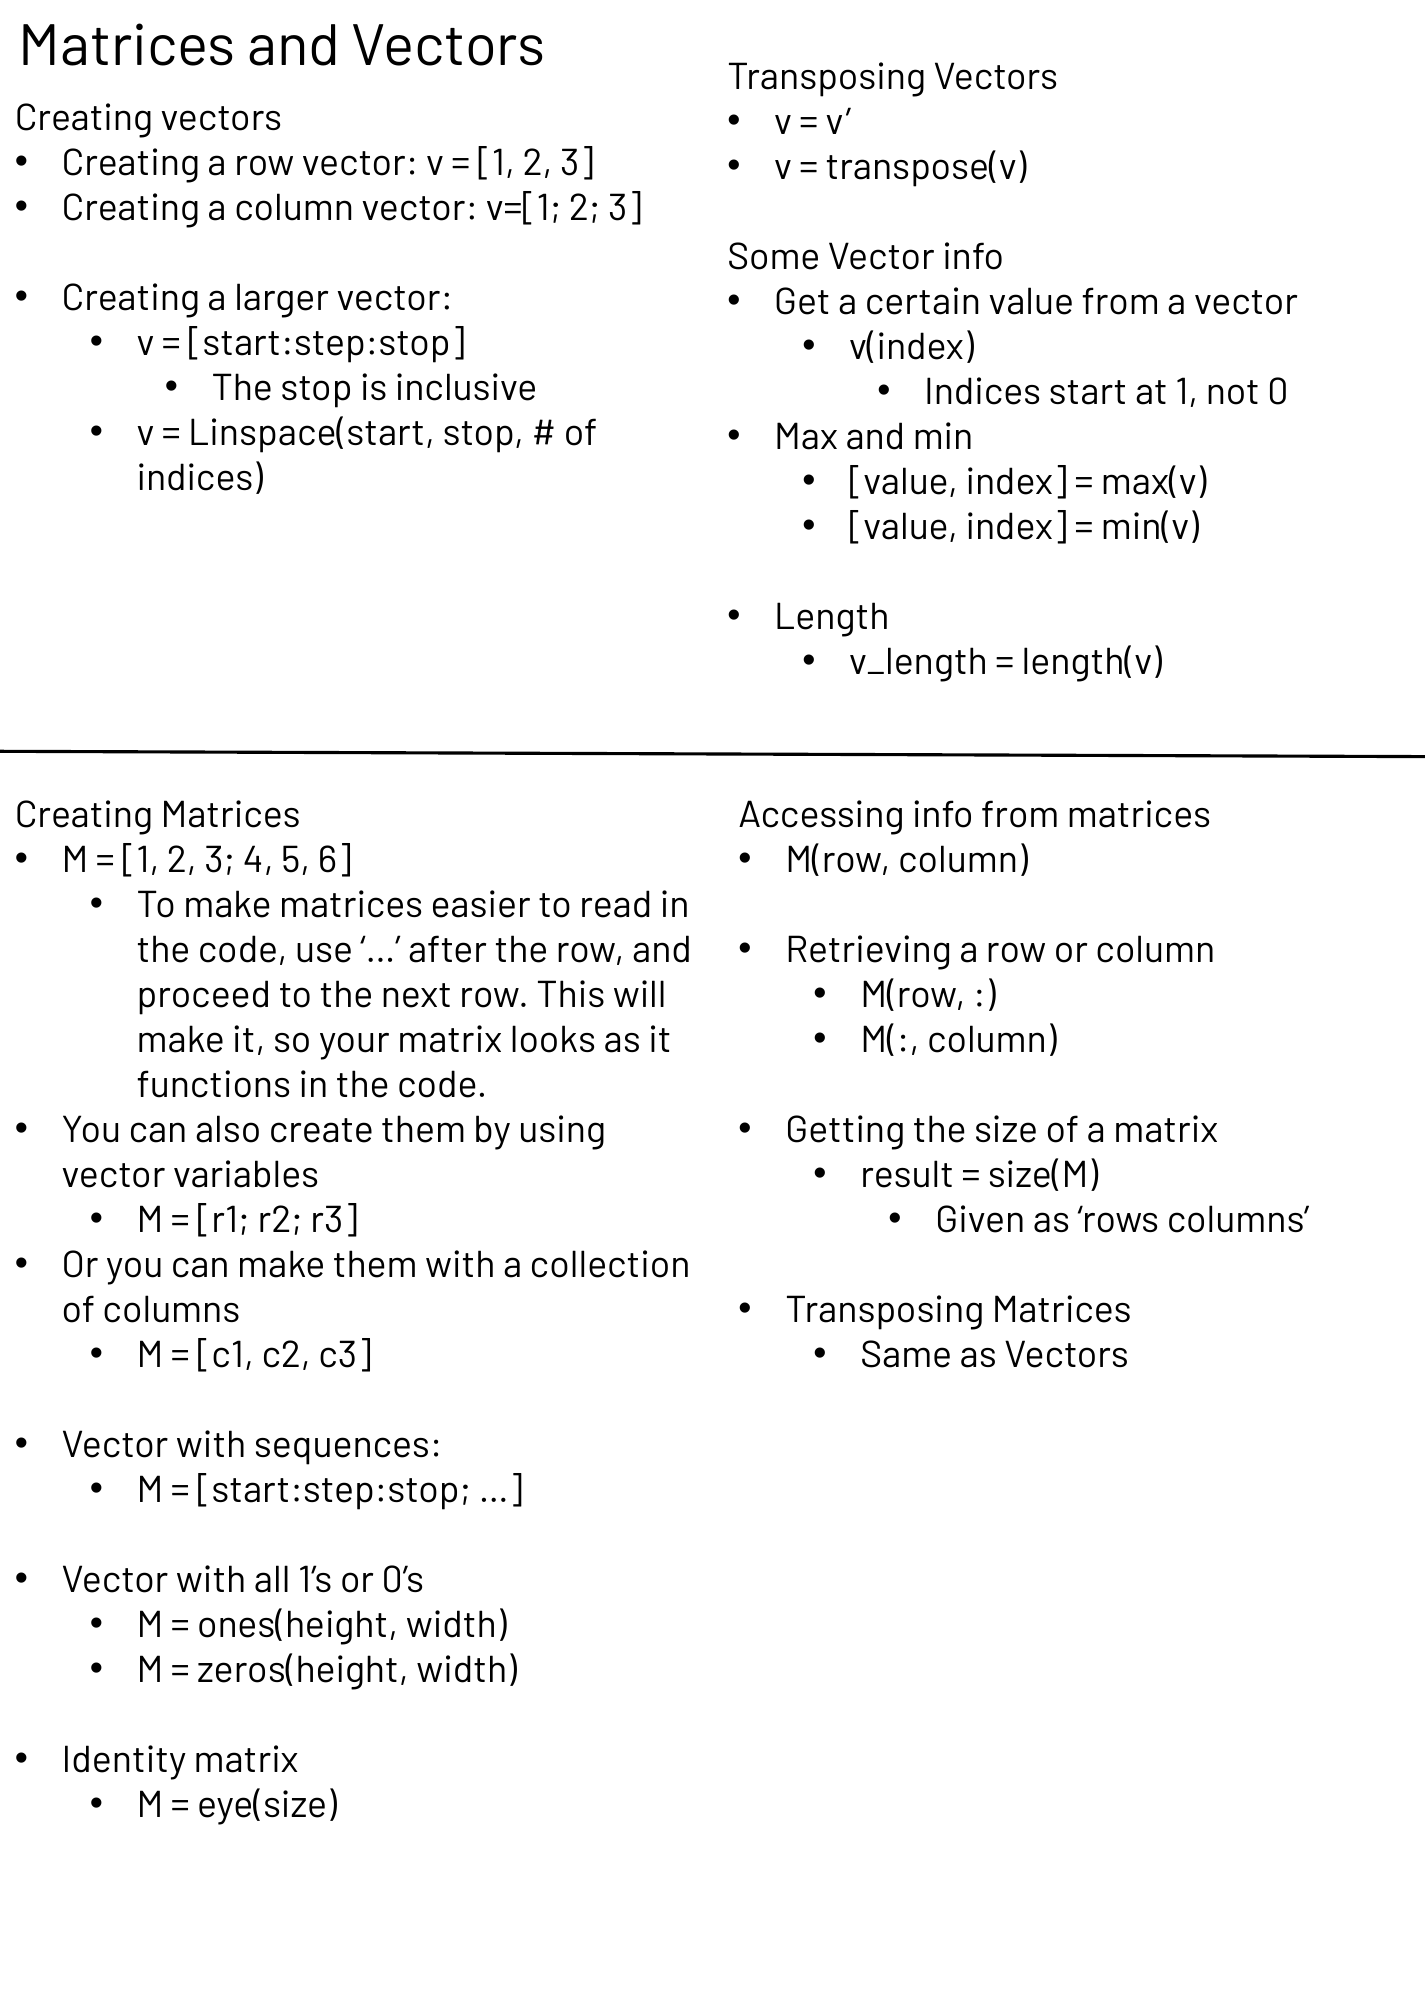

Matrices and Vectors

Transposing Vectors
v = v’
v = transpose(v)

Some Vector info
Get a certain value from a vector
v(index)
Indices start at 1, not 0
Max and min
[value, index] = max(v)
[value, index] = min(v)

Length
v_length = length(v)
Creating vectors
Creating a row vector: v = [1, 2, 3]
Creating a column vector: v=[1; 2; 3]

Creating a larger vector:
v = [start:step:stop]
The stop is inclusive
v = Linspace(start, stop, # of indices)

Creating Matrices
M = [1, 2, 3; 4, 5, 6]
To make matrices easier to read in the code, use ‘…’ after the row, and proceed to the next row. This will make it, so your matrix looks as it functions in the code.
You can also create them by using vector variables
M = [r1; r2; r3]
Or you can make them with a collection of columns
M = [c1, c2, c3]

Vector with sequences:
M = [start:step:stop; …]

Vector with all 1’s or 0’s
M = ones(height, width)
M = zeros(height, width)

Identity matrix
M = eye(size)

Accessing info from matrices
M(row, column)

Retrieving a row or column
M(row, :)
M(:, column)

Getting the size of a matrix
result = size(M)
Given as ‘rows columns’

Transposing Matrices
Same as Vectors